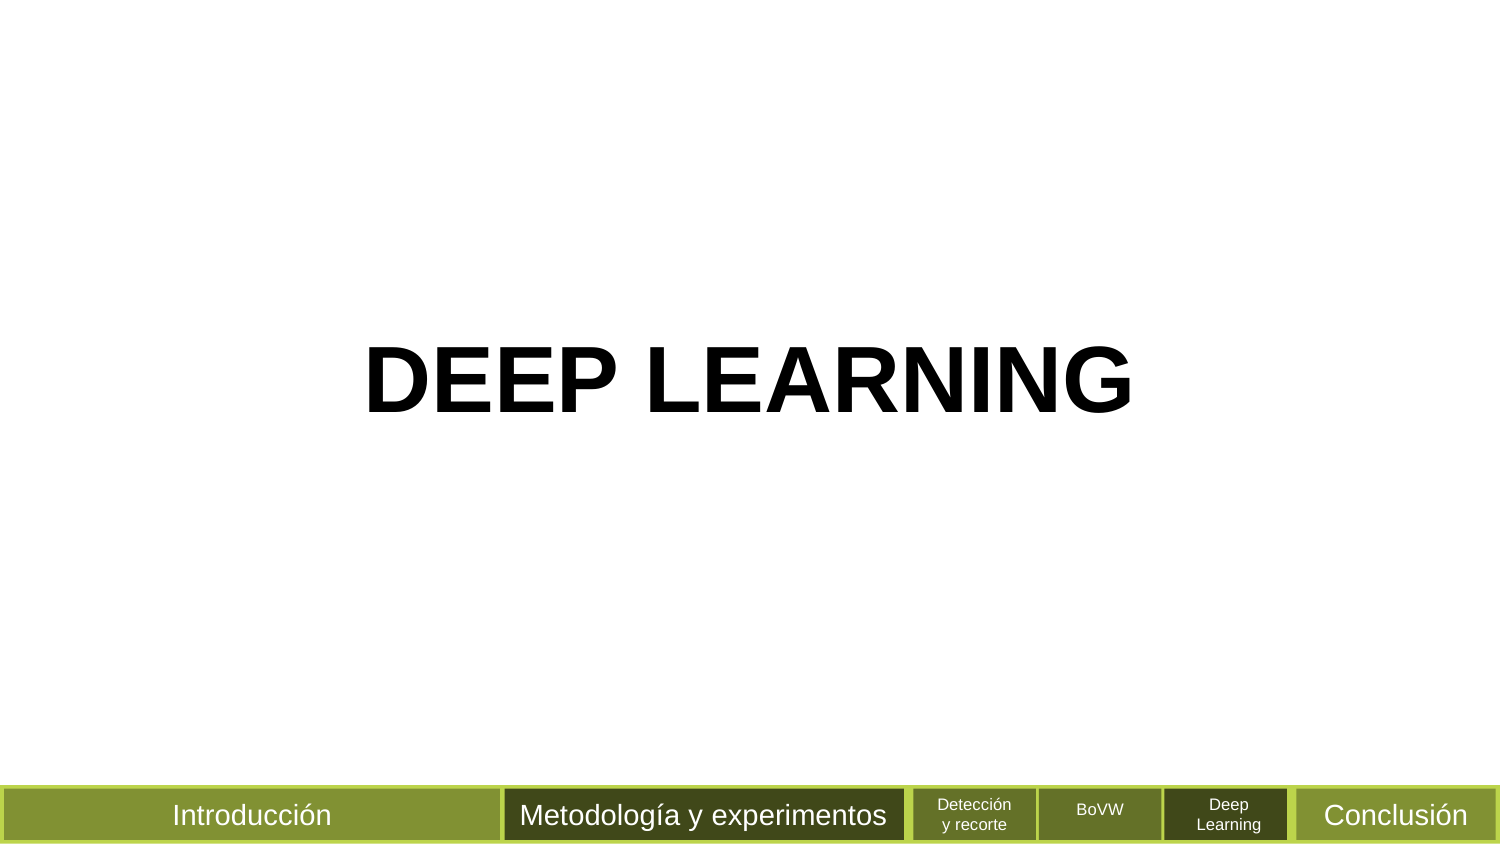

# DEEP LEARNING
29
29
29
29
29
29
Detección
y recorte
Deep
Learning
Introducción
Metodología y experimentos
Conclusión

BoVW